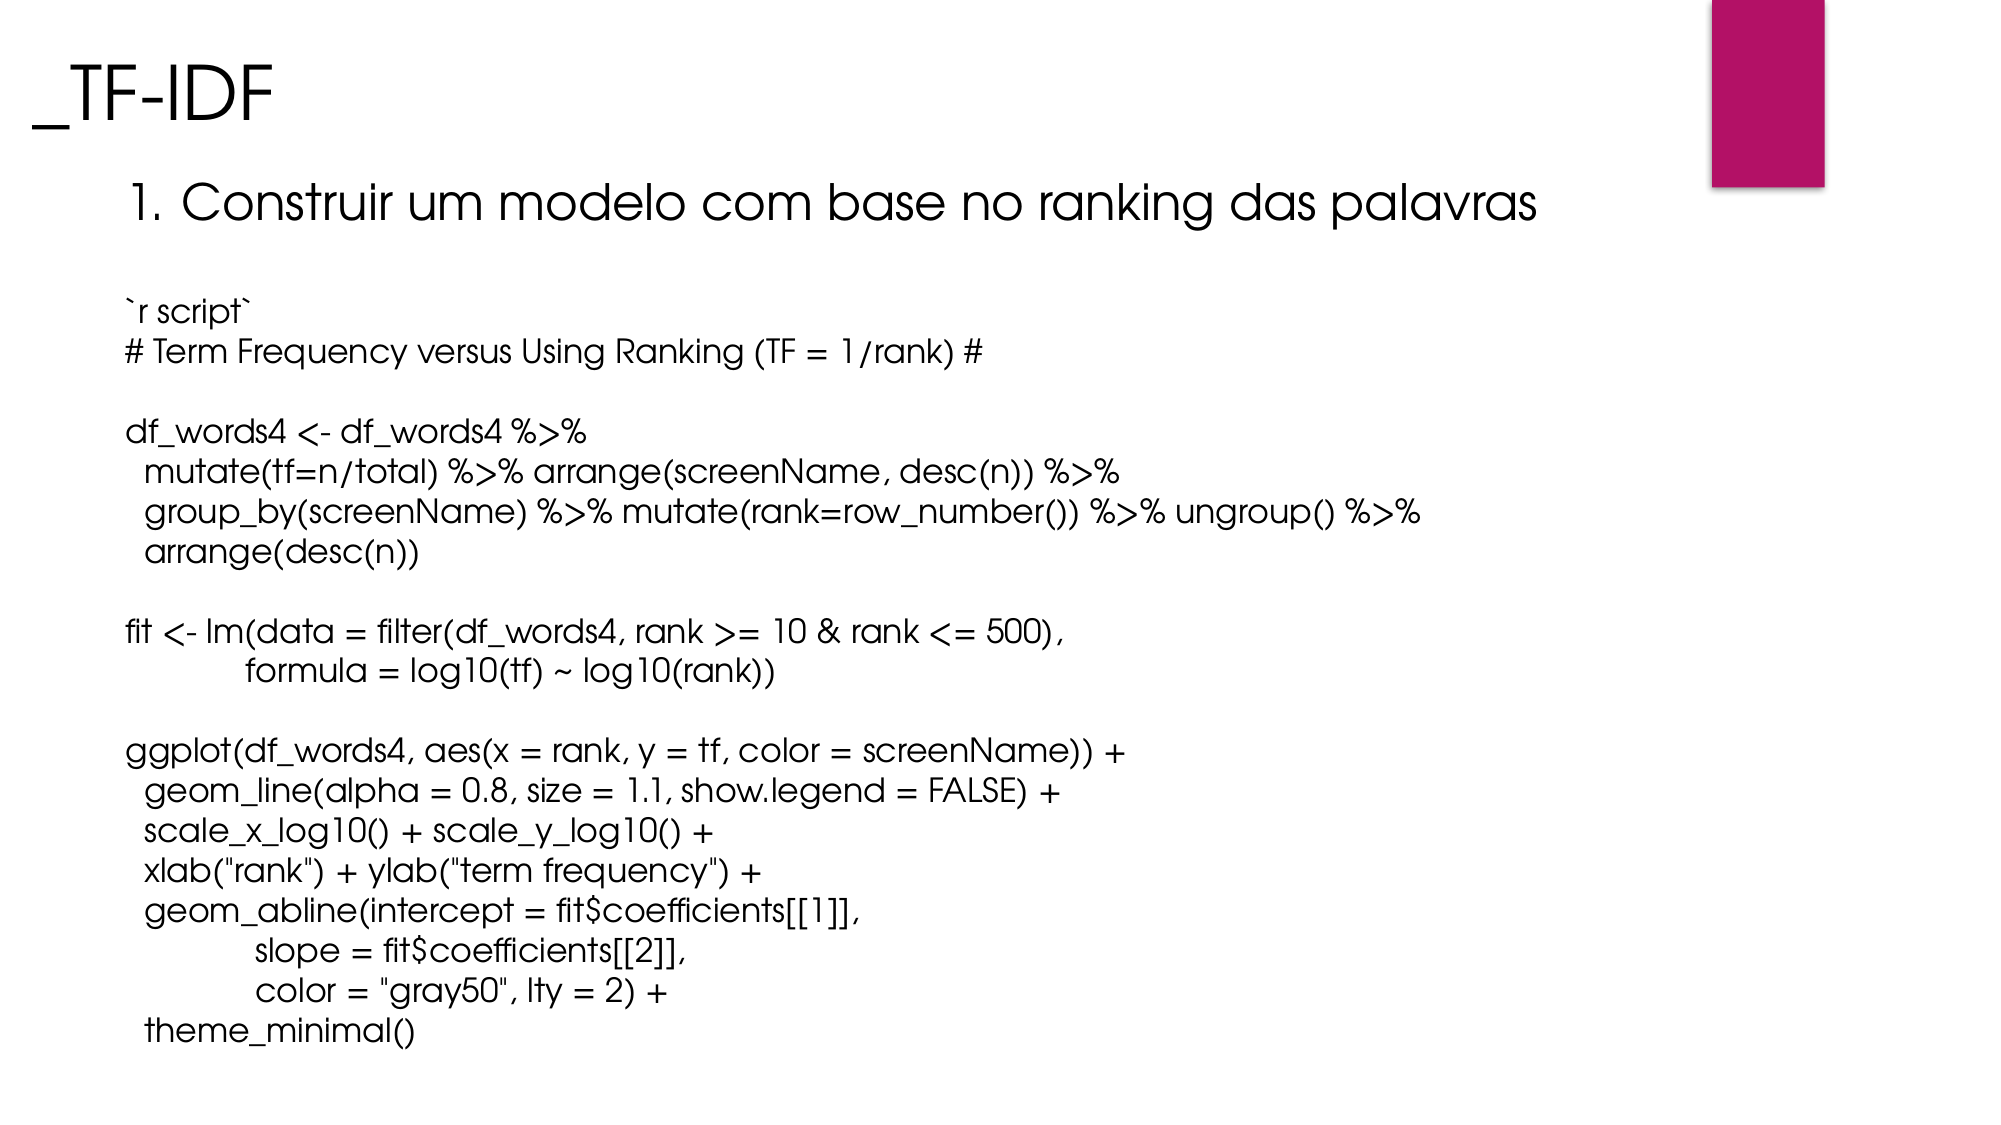

_TF-IDF
Construir um modelo com base no ranking das palavras

`r script`
# Term Frequency versus Using Ranking (TF = 1/rank) #

df_words4 <- df_words4 %>%
  mutate(tf=n/total) %>% arrange(screenName, desc(n)) %>%
  group_by(screenName) %>% mutate(rank=row_number()) %>% ungroup() %>%
  arrange(desc(n))

fit <- lm(data = filter(df_words4, rank >= 10 & rank <= 500),
             formula = log10(tf) ~ log10(rank))

ggplot(df_words4, aes(x = rank, y = tf, color = screenName)) +
  geom_line(alpha = 0.8, size = 1.1, show.legend = FALSE) +
  scale_x_log10() + scale_y_log10() +
  xlab("rank") + ylab("term frequency") +
  geom_abline(intercept = fit$coefficients[[1]],
              slope = fit$coefficients[[2]],
              color = "gray50", lty = 2) +
  theme_minimal()